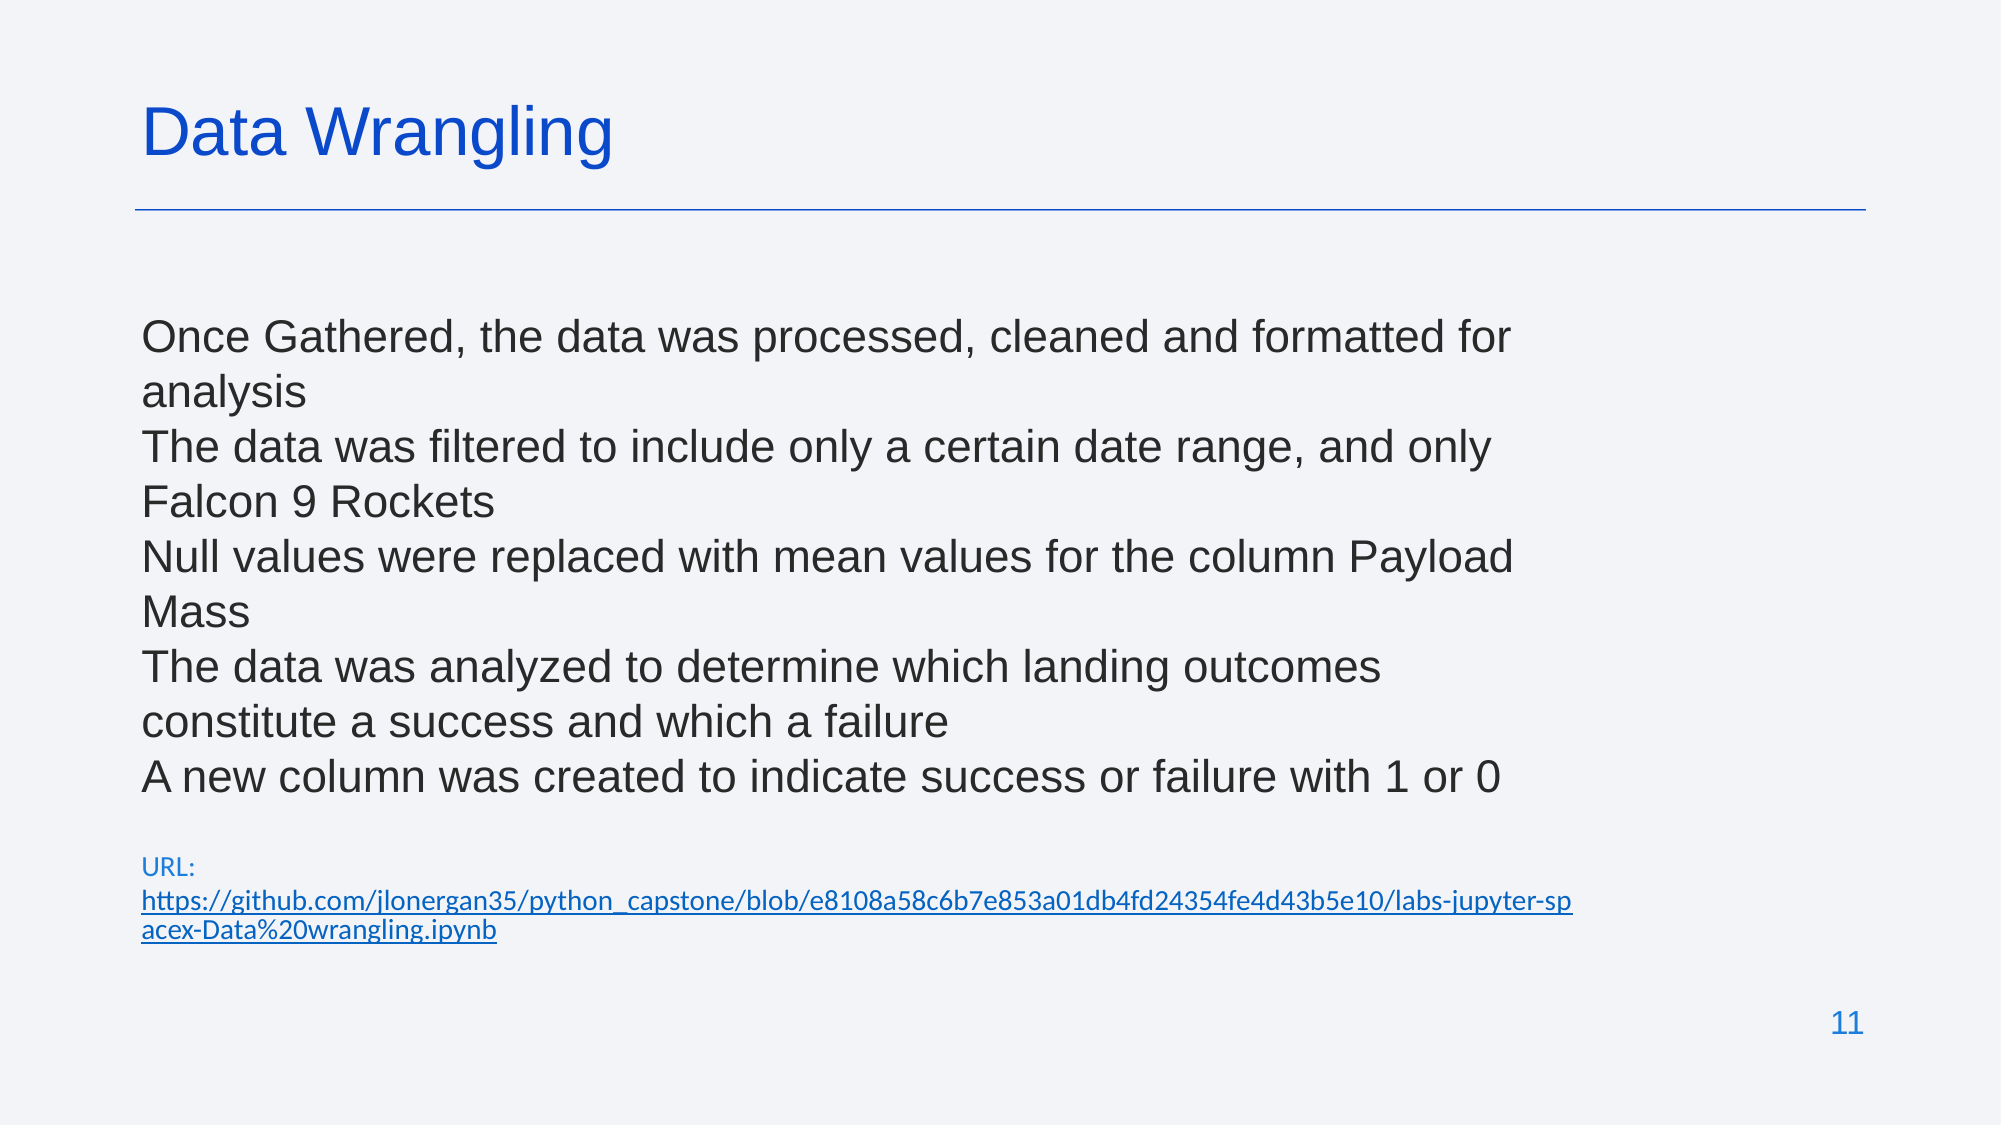

Data Wrangling
Once Gathered, the data was processed, cleaned and formatted for analysis
The data was filtered to include only a certain date range, and only Falcon 9 Rockets
Null values were replaced with mean values for the column Payload Mass
The data was analyzed to determine which landing outcomes constitute a success and which a failure
A new column was created to indicate success or failure with 1 or 0

URL: https://github.com/jlonergan35/python_capstone/blob/e8108a58c6b7e853a01db4fd24354fe4d43b5e10/labs-jupyter-spacex-Data%20wrangling.ipynb

11